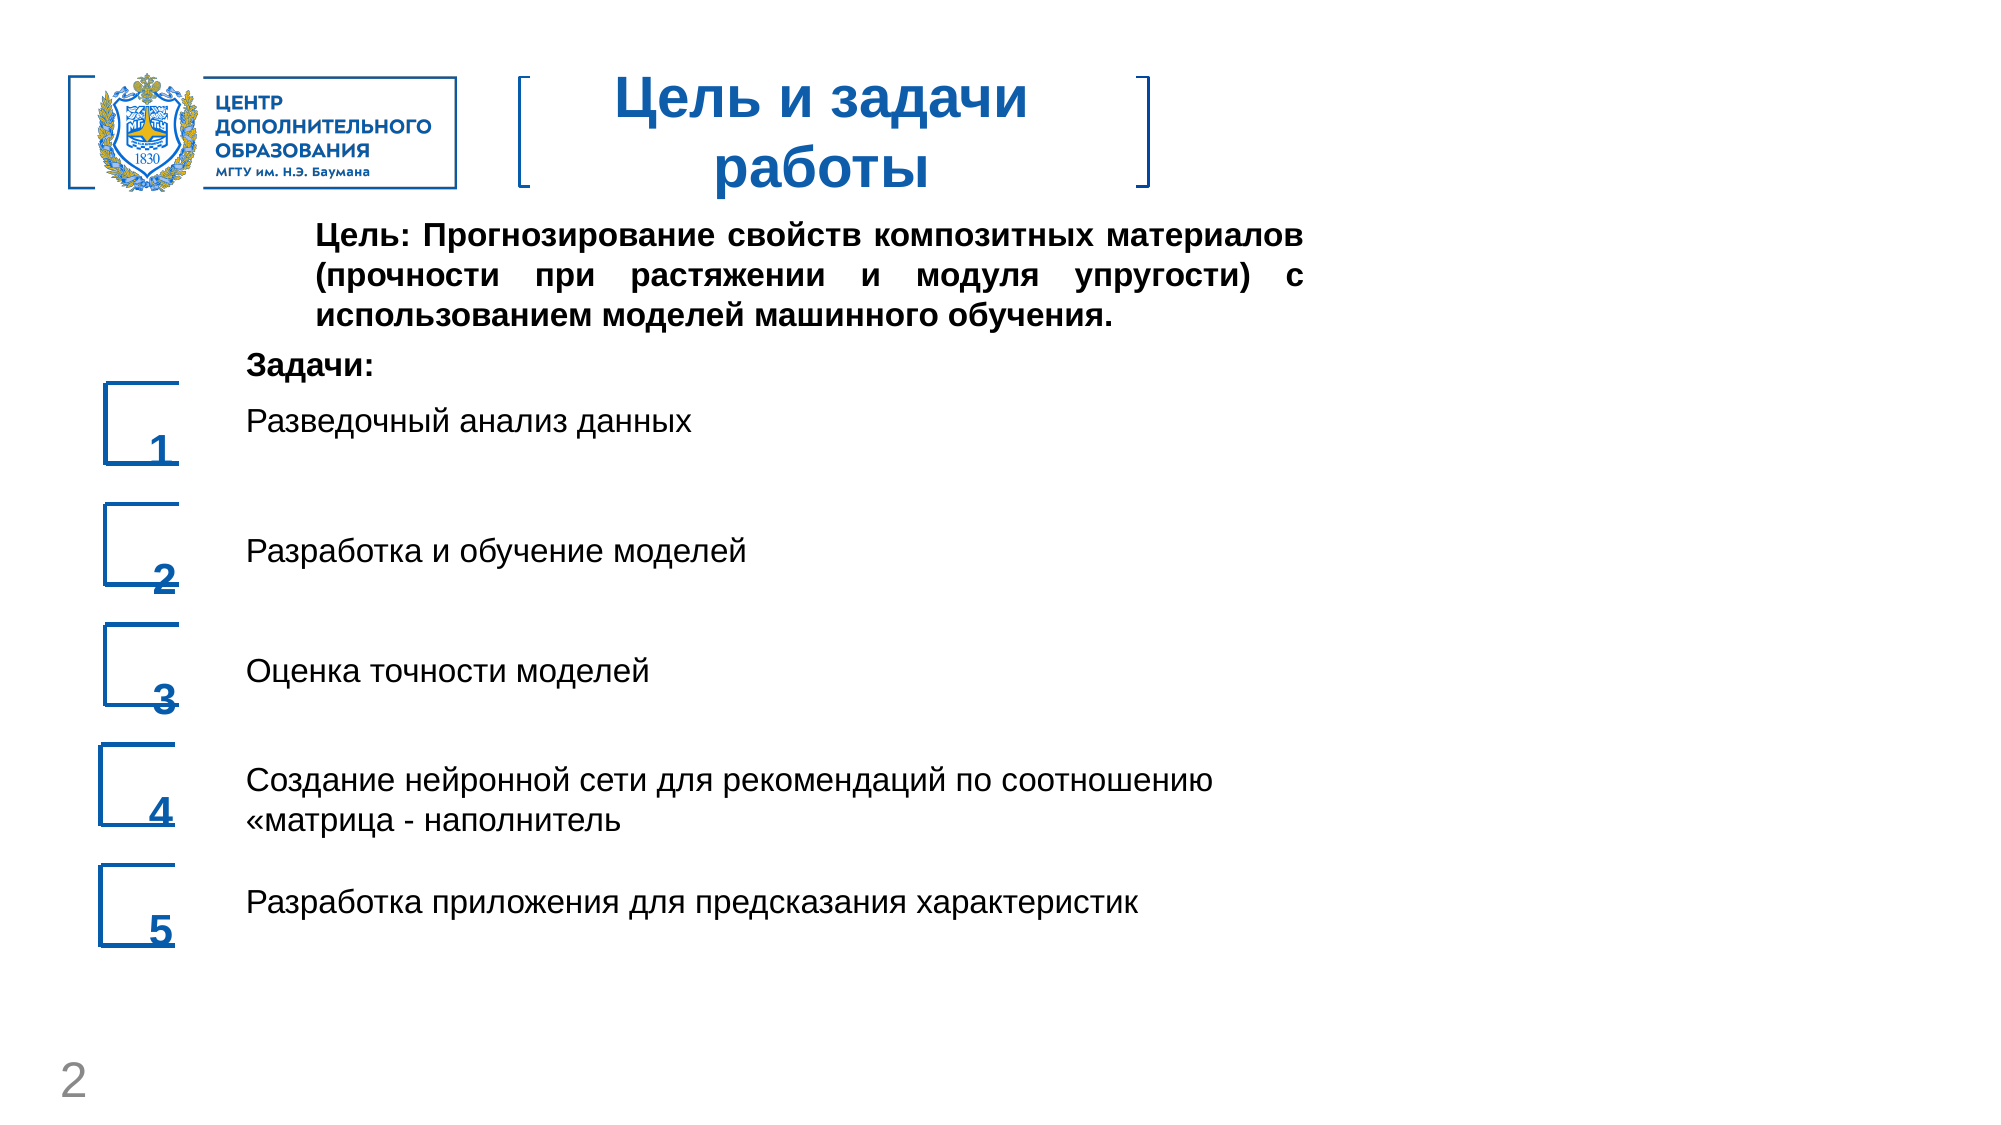

Цель и задачи работы

Цель: Прогнозирование свойств композитных материалов (прочности при растяжении и модуля упругости) с использованием моделей машинного обучения.
Задачи:
Разведочный анализ данных
1
Разработка и обучение моделей
2
Оценка точности моделей
3
Создание нейронной сети для рекомендаций по соотношению «матрица - наполнитель
4
Разработка приложения для предсказания характеристик
5
2